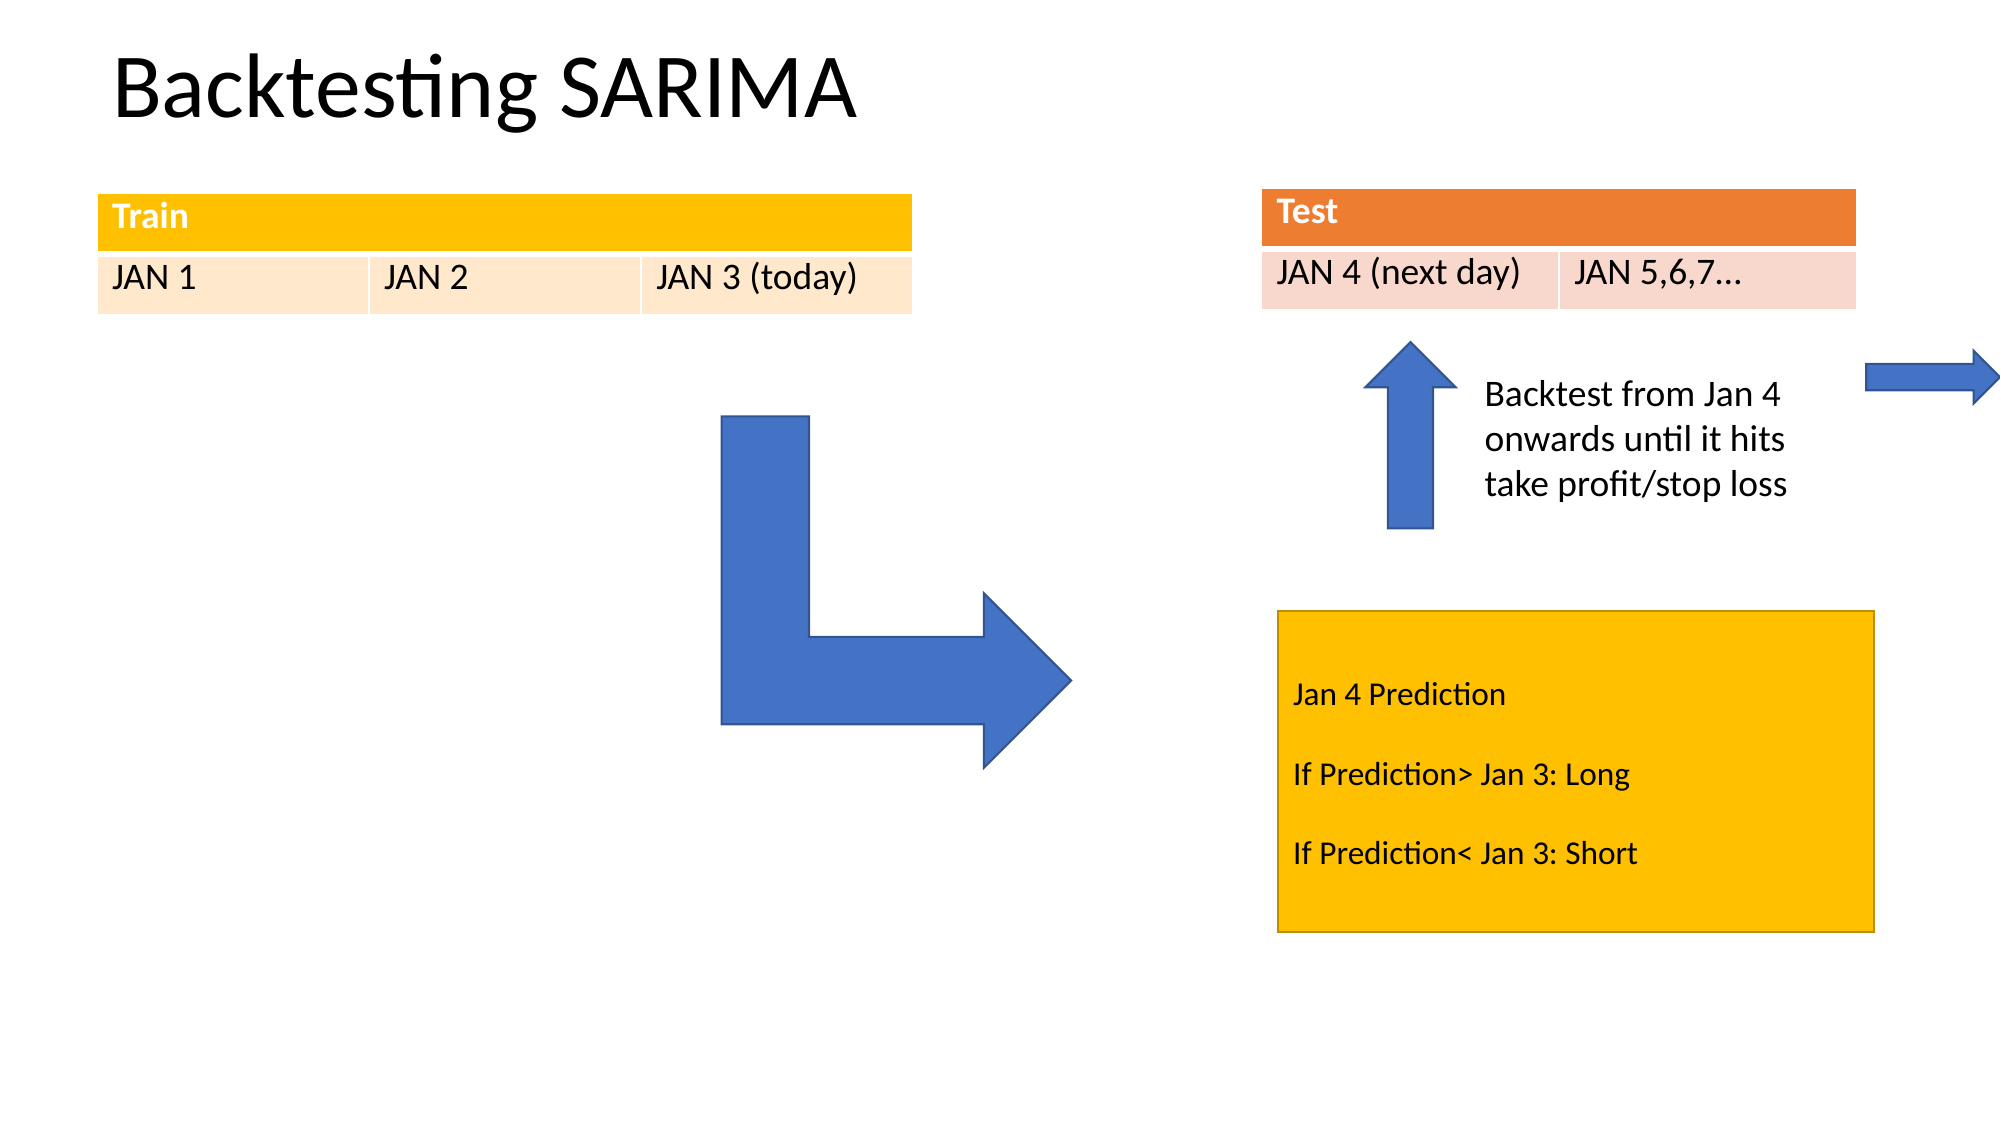

# Backtesting SARIMA
| Test |  |
| --- | --- |
| JAN 4 (next day) | JAN 5,6,7… |
| Train |  |  |
| --- | --- | --- |
| JAN 1 | JAN 2 | JAN 3 (today) |

Backtest from Jan 4 onwards until it hits take profit/stop loss

Jan 4 Prediction

If Prediction> Jan 3: Long

If Prediction< Jan 3: Short